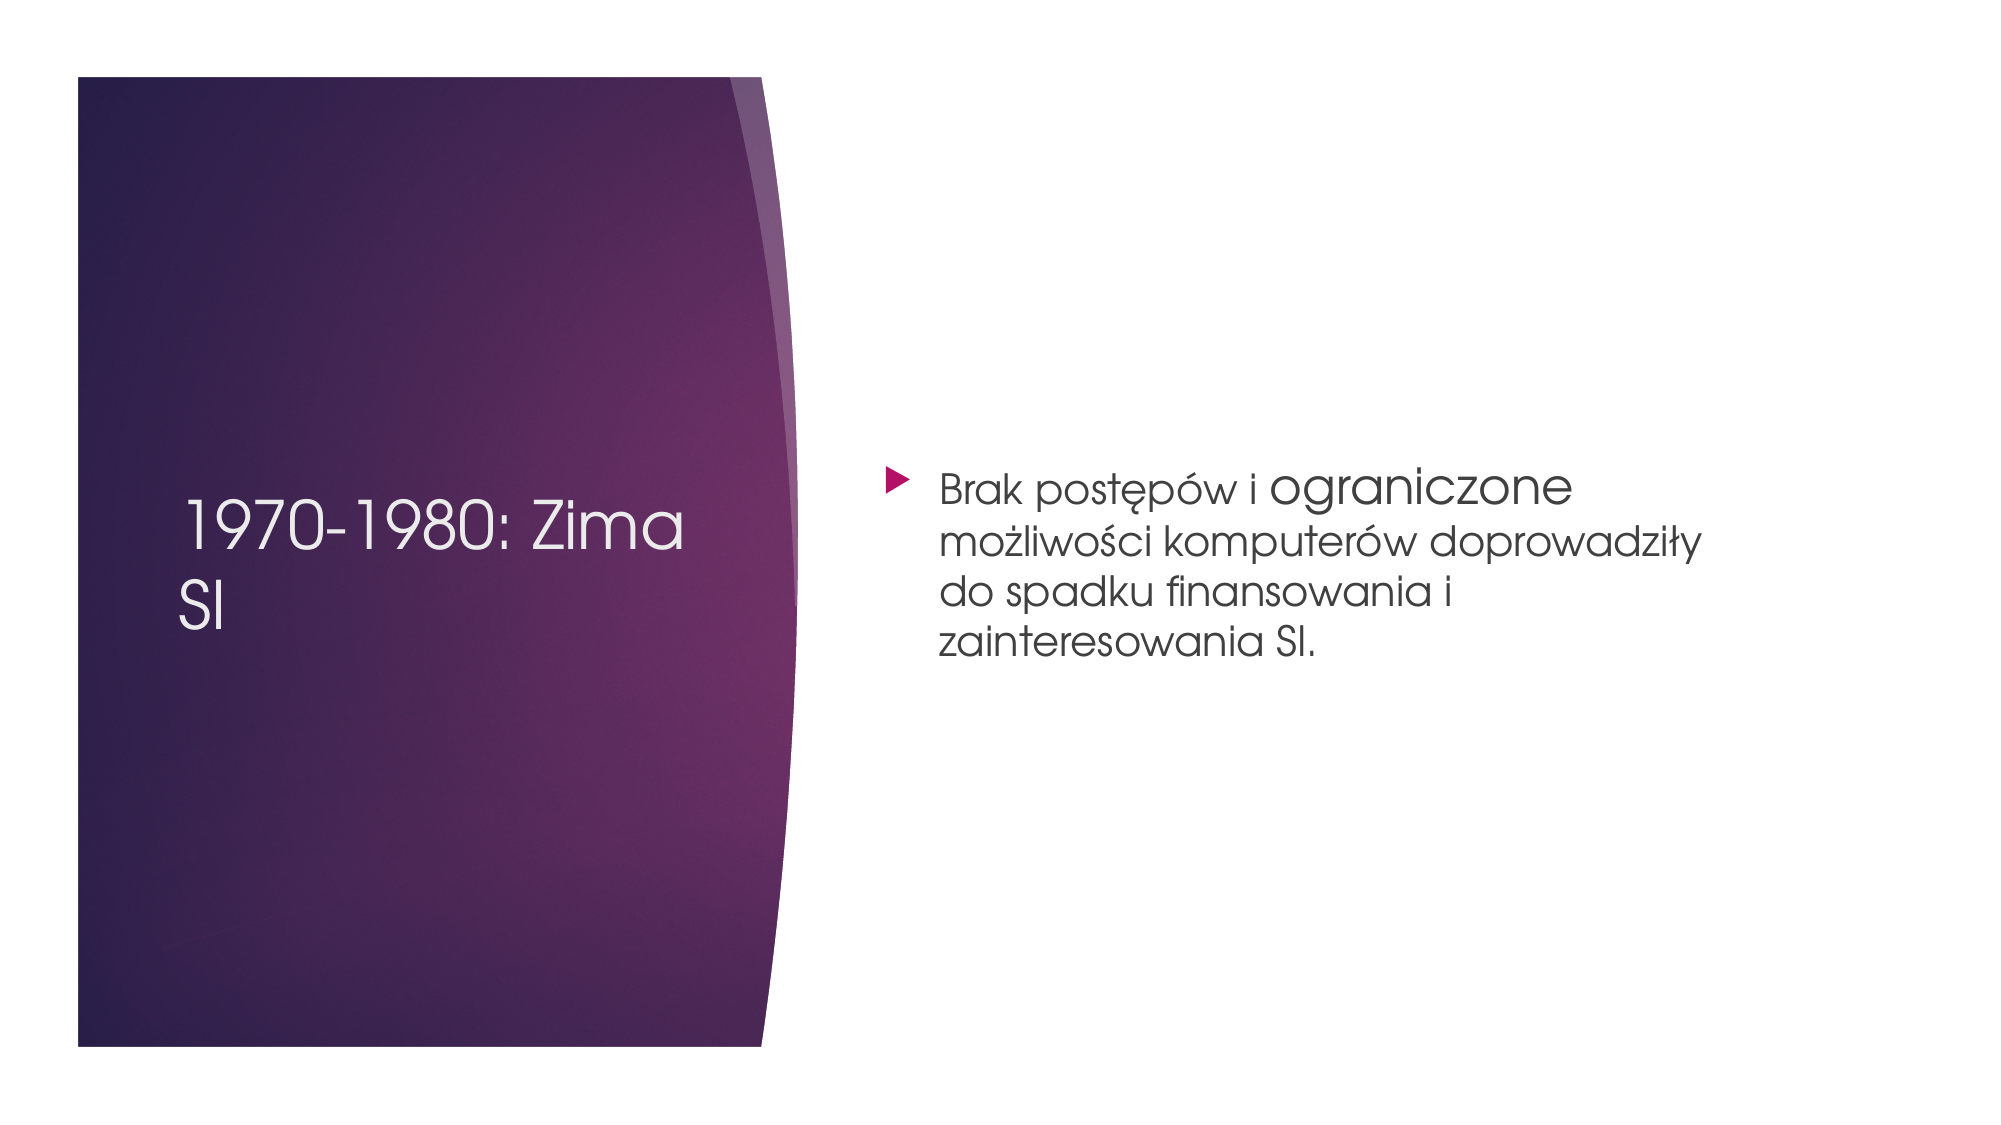

Brak postępów i ograniczone możliwości komputerów doprowadziły do spadku finansowania i zainteresowania SI.
# 1970-1980: Zima SI